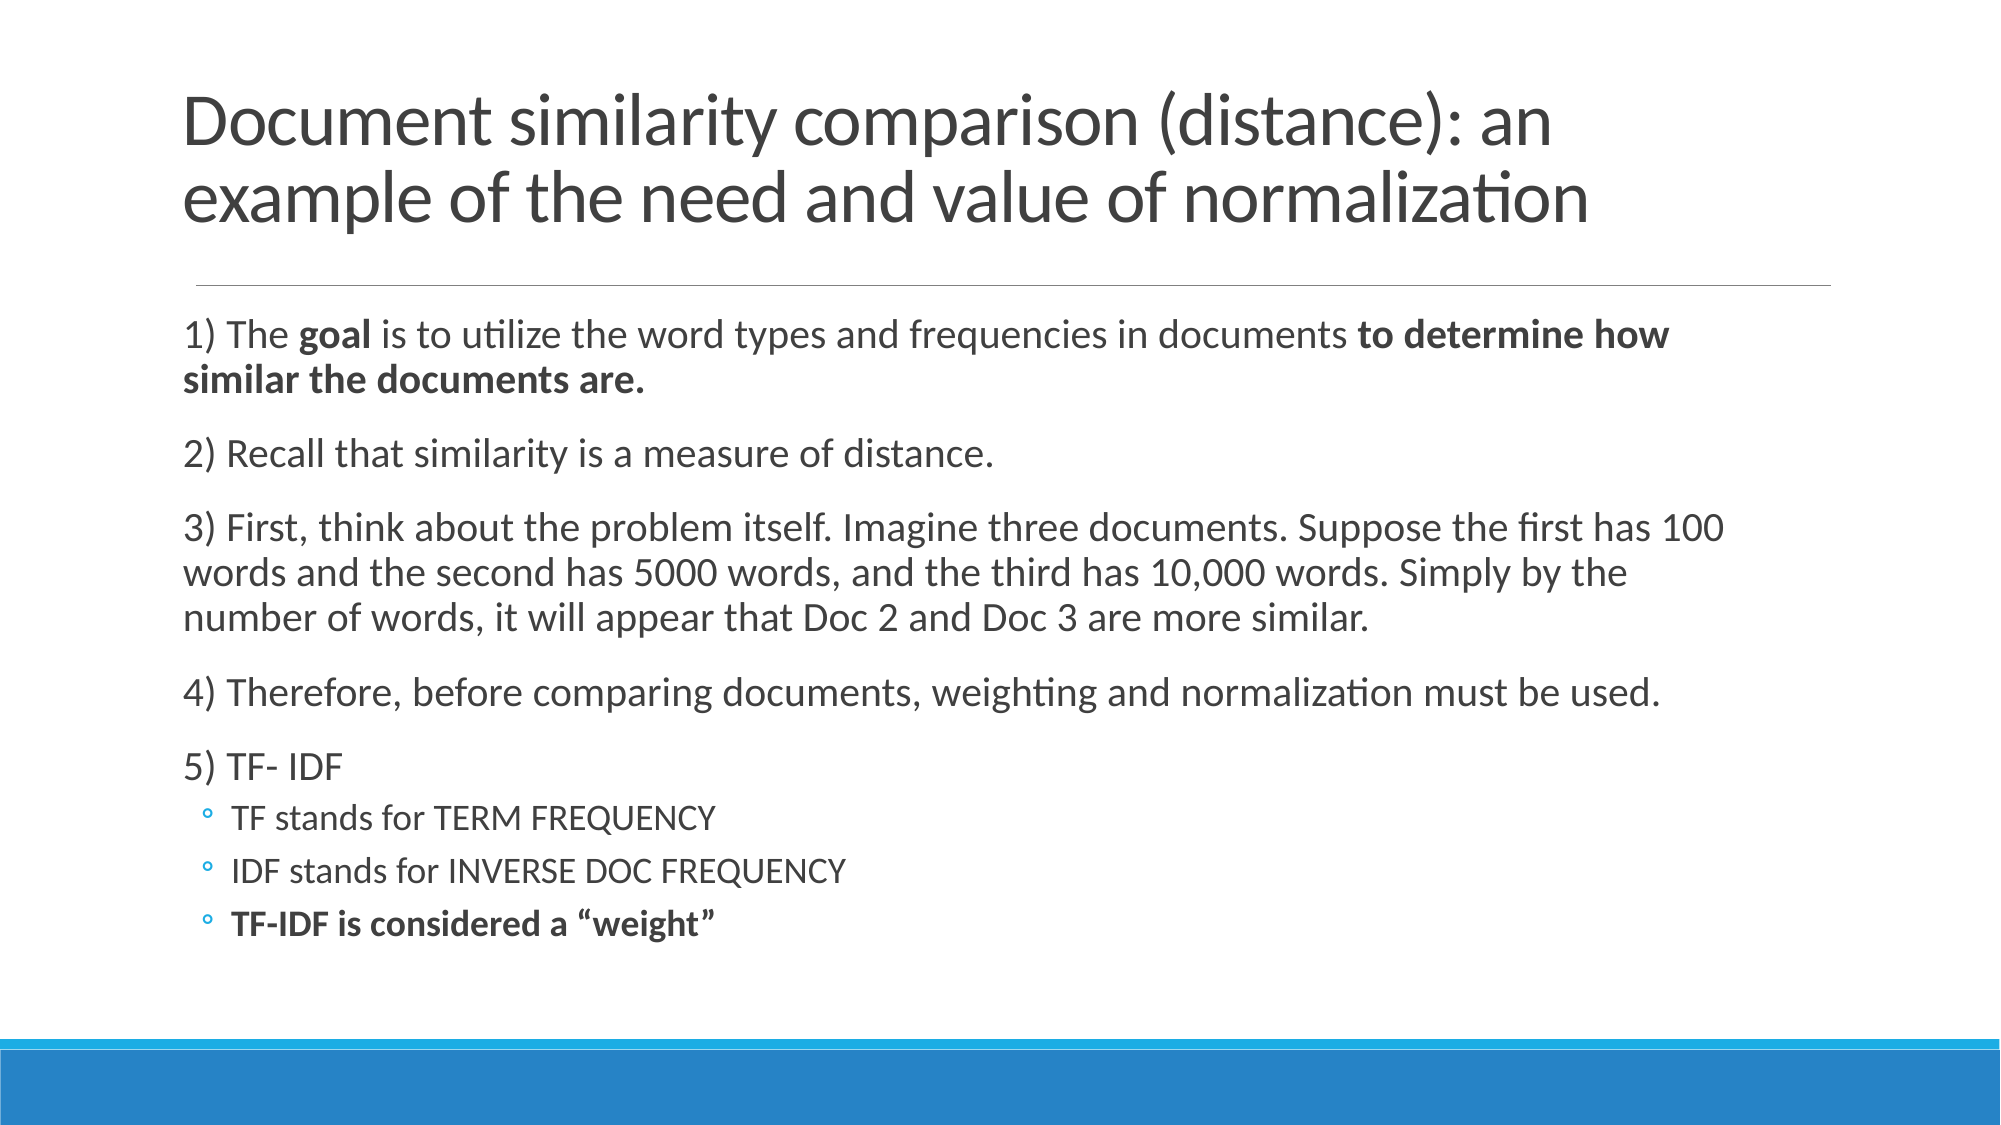

# Document similarity comparison (distance): an example of the need and value of normalization
1) The goal is to utilize the word types and frequencies in documents to determine how similar the documents are.
2) Recall that similarity is a measure of distance.
3) First, think about the problem itself. Imagine three documents. Suppose the first has 100 words and the second has 5000 words, and the third has 10,000 words. Simply by the number of words, it will appear that Doc 2 and Doc 3 are more similar.
4) Therefore, before comparing documents, weighting and normalization must be used.
5) TF- IDF
TF stands for TERM FREQUENCY
IDF stands for INVERSE DOC FREQUENCY
TF-IDF is considered a “weight”